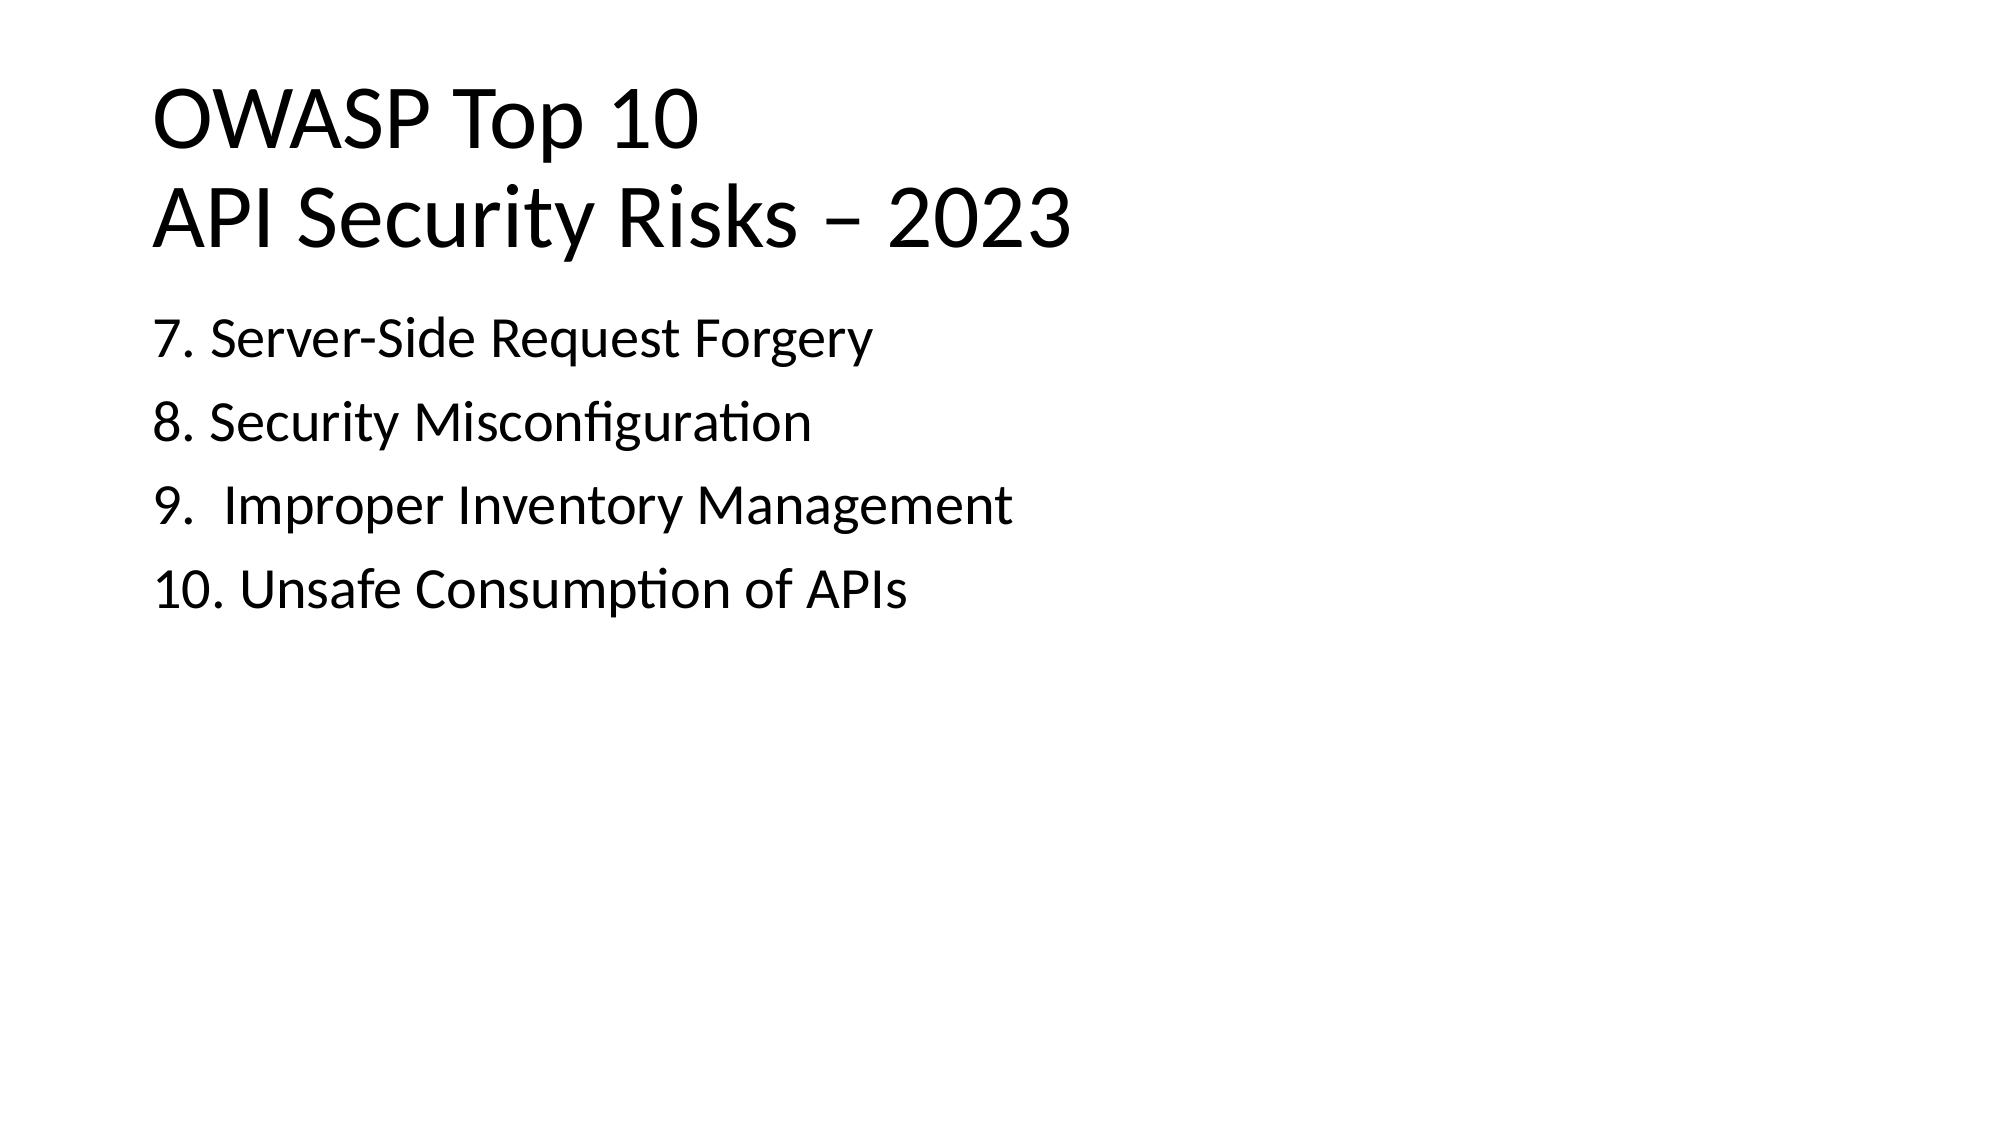

# OWASP Top 10 API Security Risks – 2023
7. Server-Side Request Forgery
8. Security Misconfiguration
9.  Improper Inventory Management
10. Unsafe Consumption of APIs